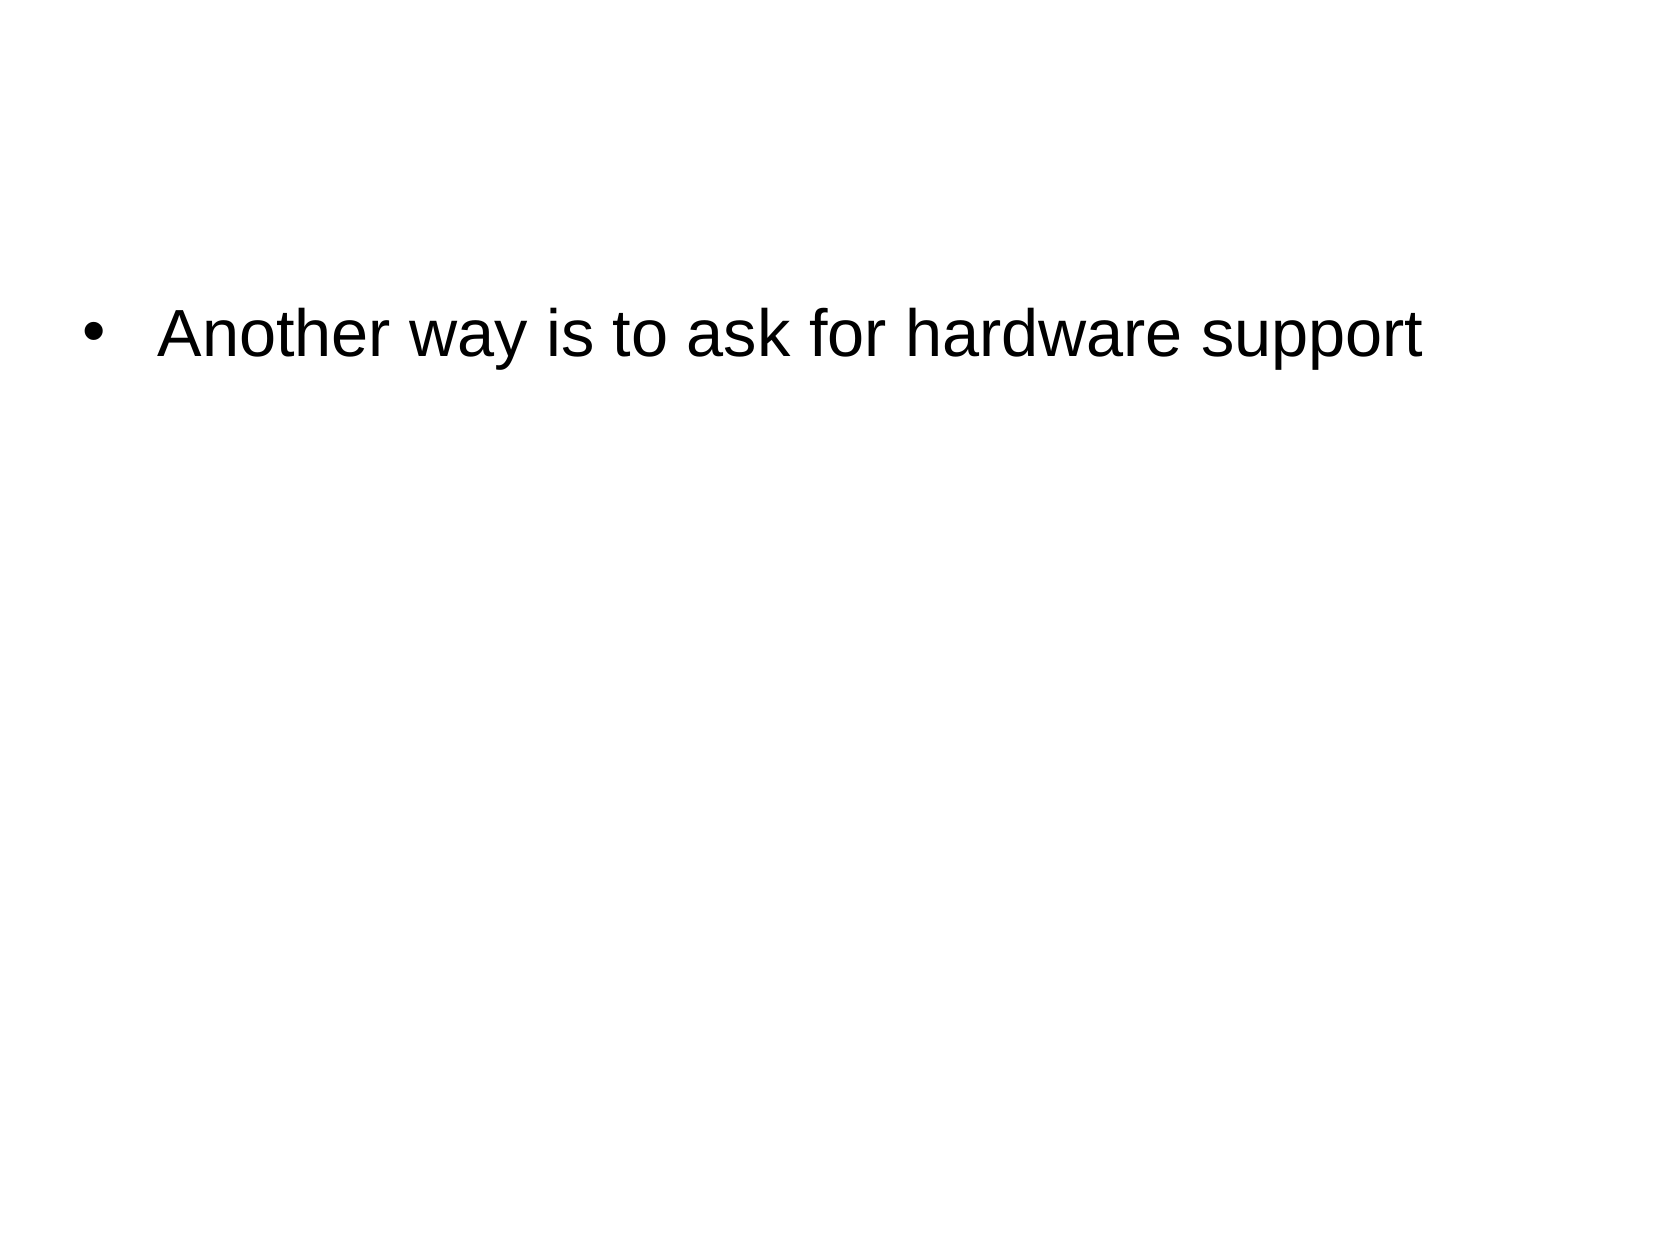

Another way is to ask for hardware support